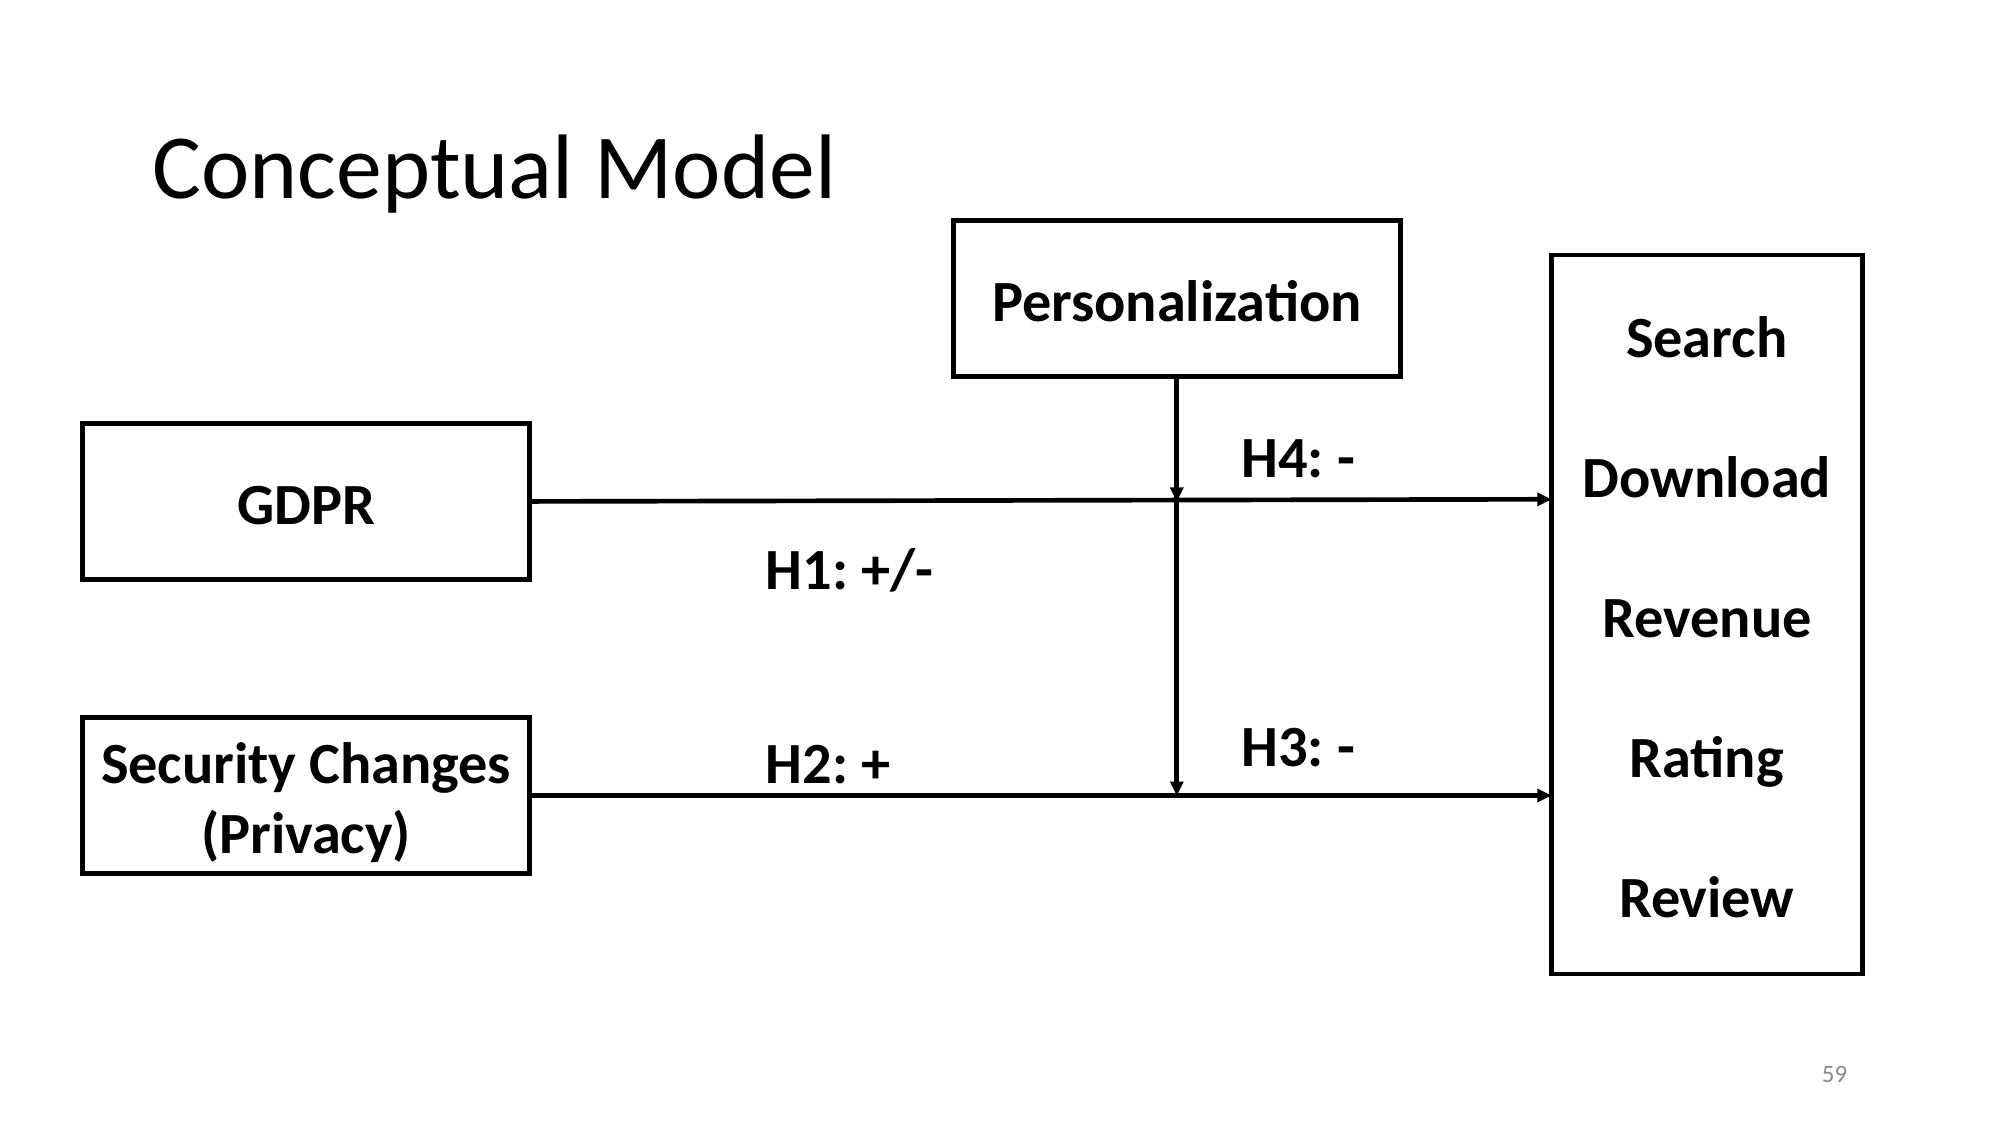

# Conceptual Model
Personalization
Search

Download

Revenue

Rating

Review
H4: -
GDPR
H1: +/-
H3: -
Security Changes
(Privacy)
H2: +
59